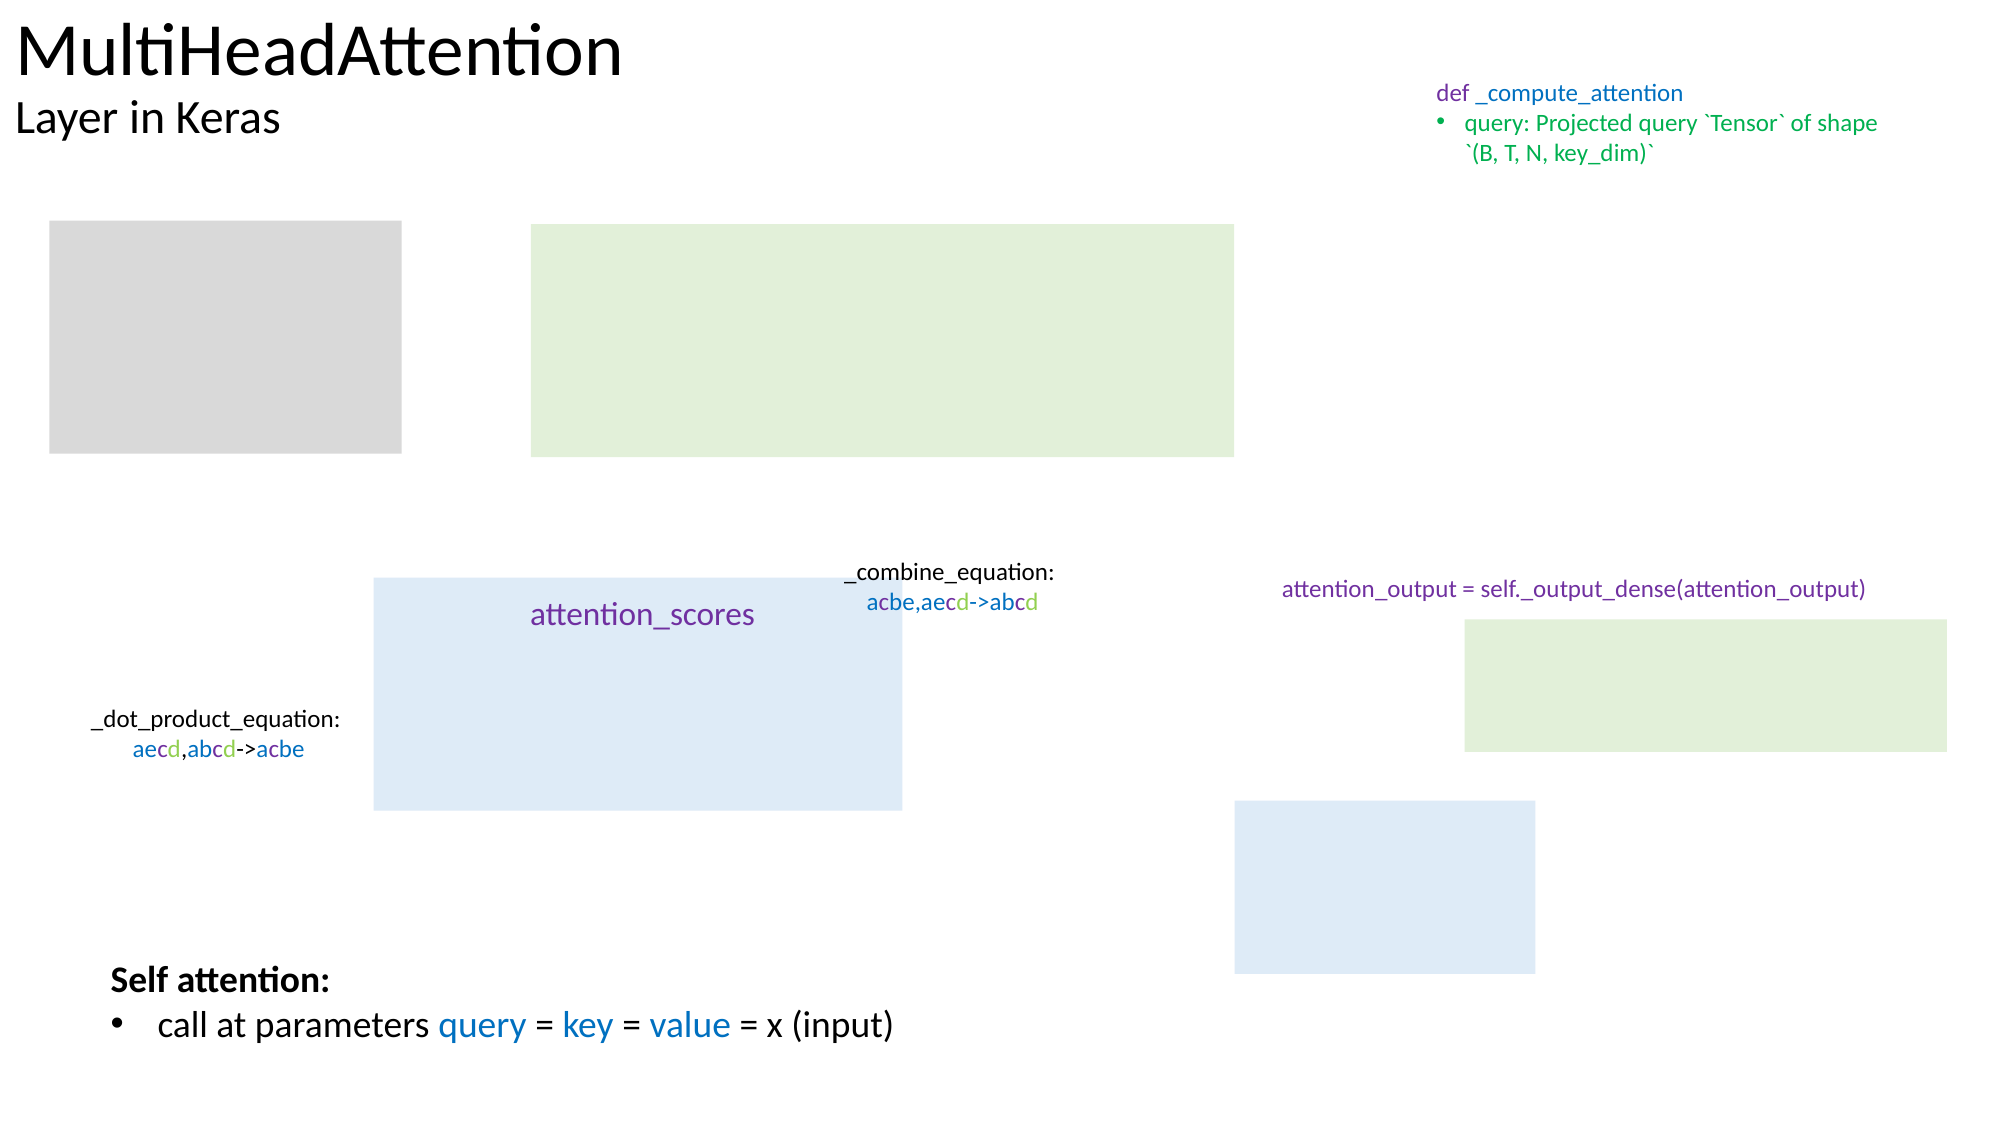

# MultiHeadAttention Layer in Keras
def _compute_attention
query: Projected query `Tensor` of shape `(B, T, N, key_dim)`

_combine_equation:
acbe,aecd->abcd
attention_output = self._output_dense(attention_output)

attention_scores

_dot_product_equation:
 aecd,abcd->acbe

Self attention:
call at parameters query = key = value = x (input)